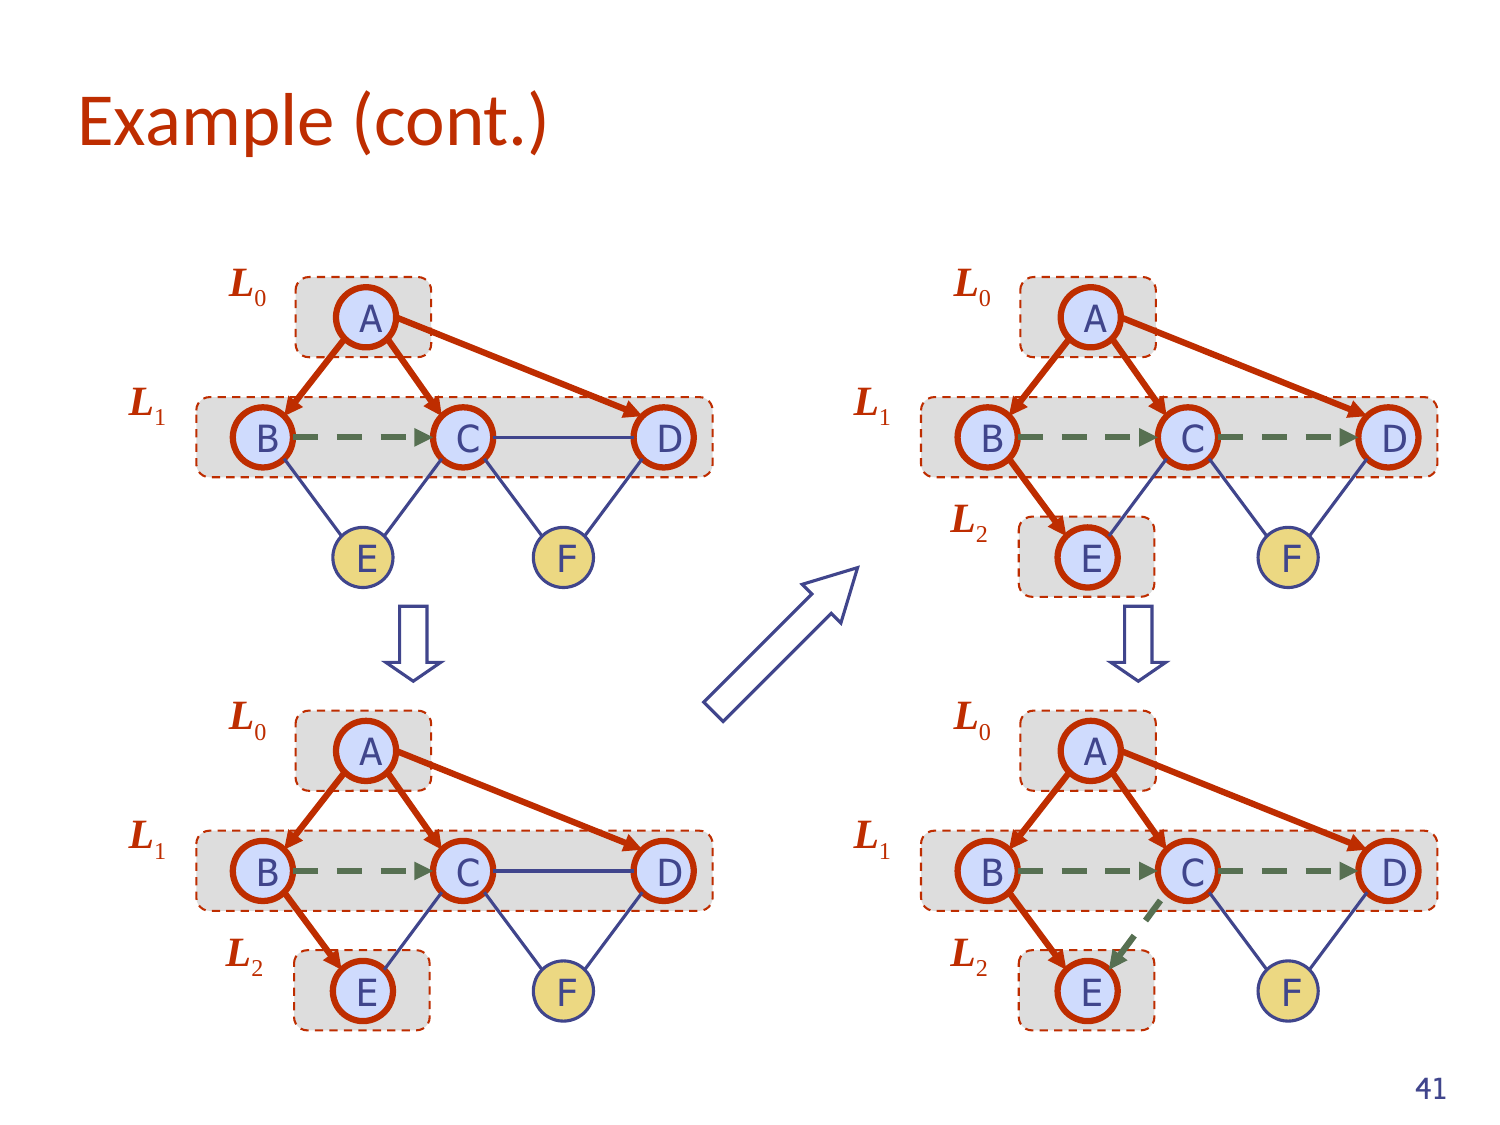

# Example (cont.)
L0

A
L1

B
C
D
E
F
L0

A
L1

B
C
D
L2

E
F

L0

A
L1

B
C
D
L2

E
F
L0

A
L1

B
C
D
L2

E
F
41